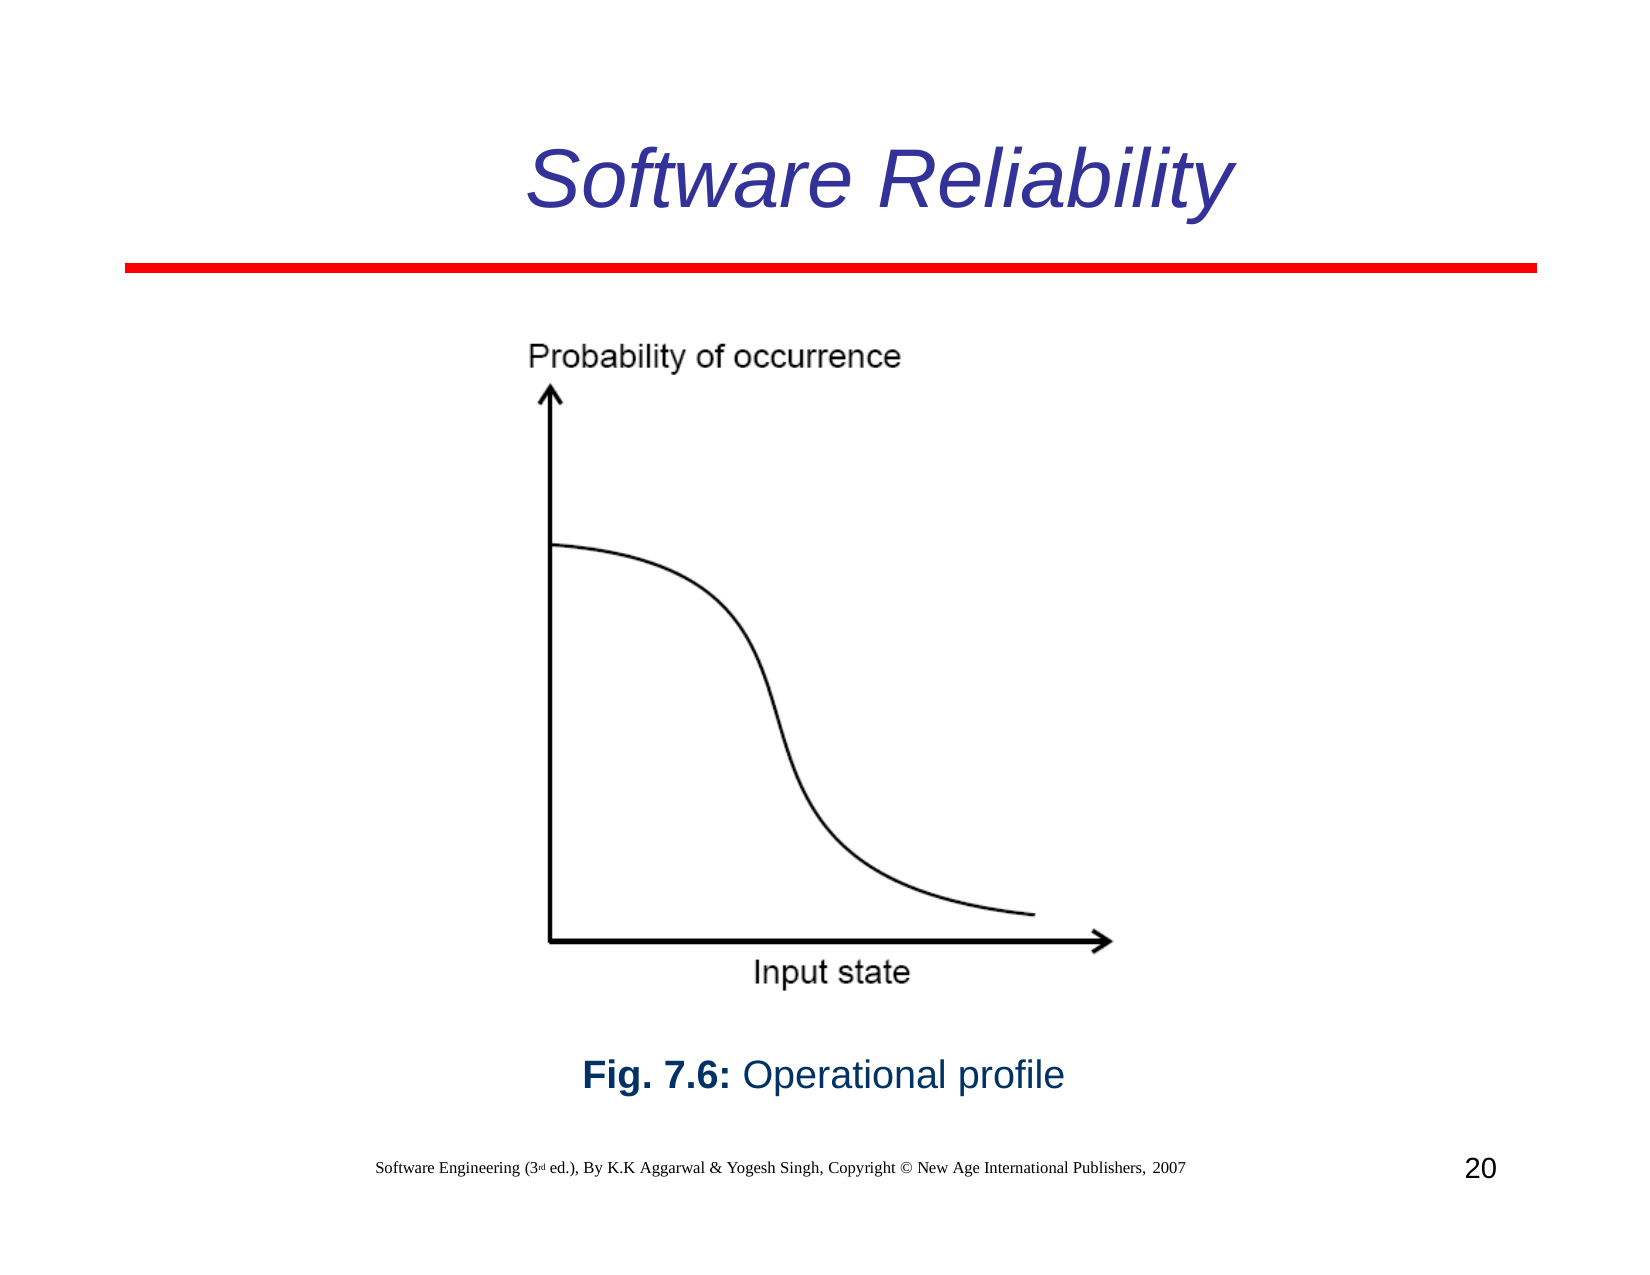

# Software Reliability

Fig. 7.6: Operational profile
20
Software Engineering (3rd  ed.), By K.K Aggarwal & Yogesh Singh, Copyright © New Age International Publishers, 2007